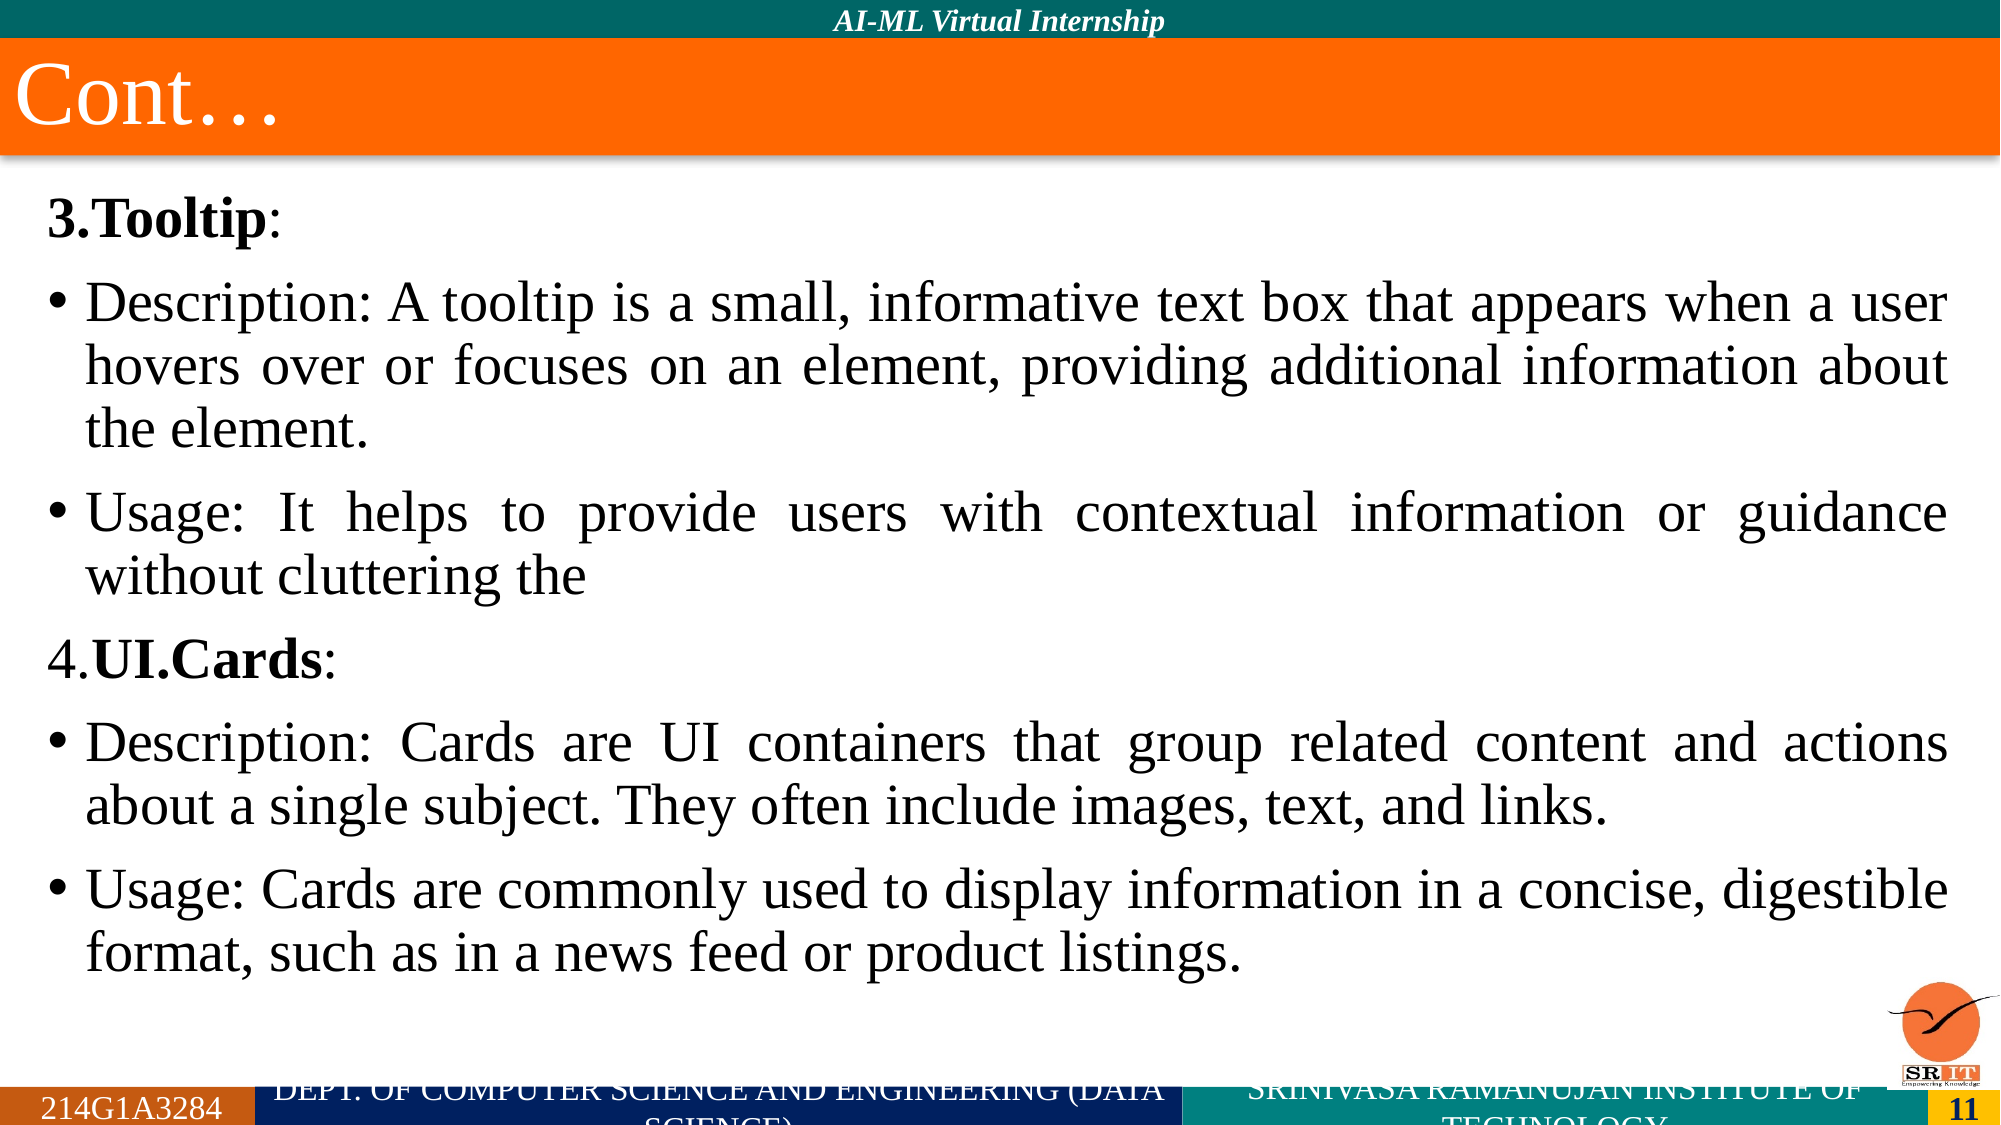

# Cont…
3.Tooltip:
Description: A tooltip is a small, informative text box that appears when a user hovers over or focuses on an element, providing additional information about the element.
Usage: It helps to provide users with contextual information or guidance without cluttering the
4.UI.Cards:
Description: Cards are UI containers that group related content and actions about a single subject. They often include images, text, and links.
Usage: Cards are commonly used to display information in a concise, digestible format, such as in a news feed or product listings.